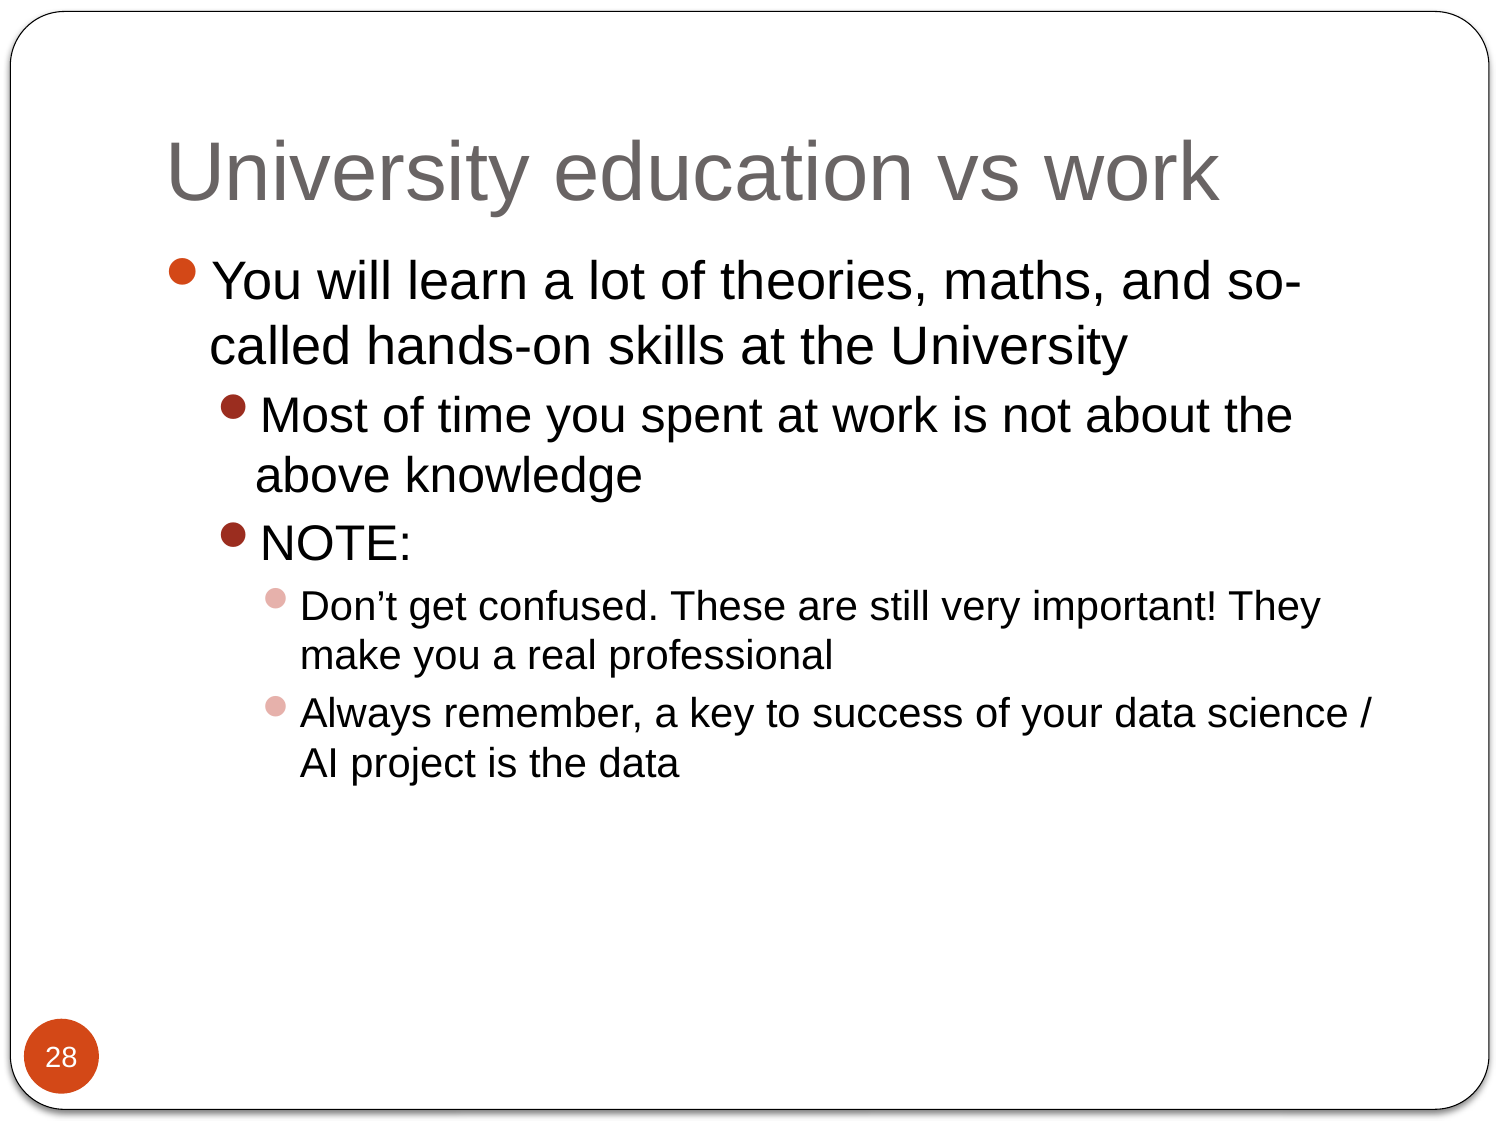

# University education vs work
You will learn a lot of theories, maths, and so-called hands-on skills at the University
Most of time you spent at work is not about the above knowledge
NOTE:
Don’t get confused. These are still very important! They make you a real professional
Always remember, a key to success of your data science / AI project is the data

28